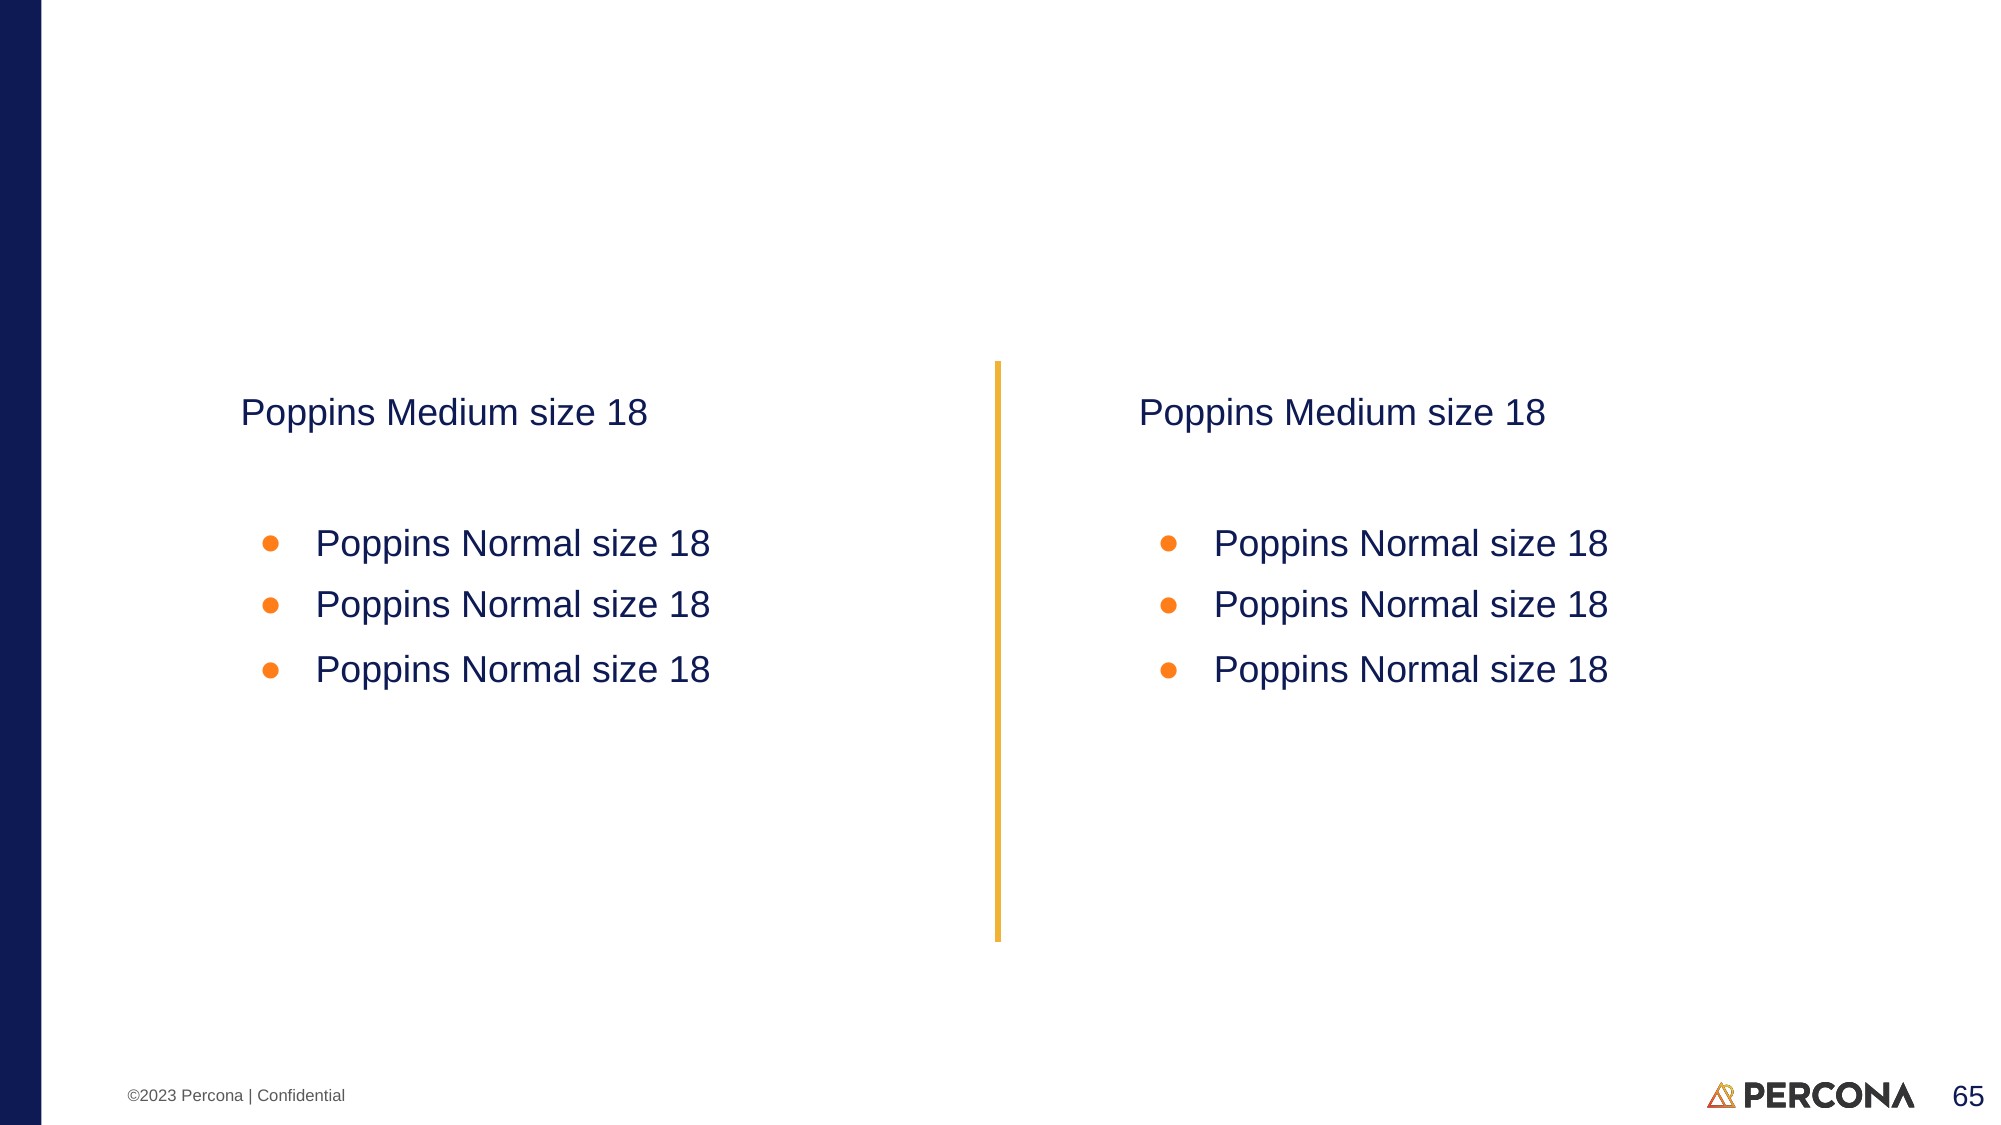

Poppins Medium size 18

Poppins Normal size 18
Poppins Normal size 18
Poppins Normal size 18

Poppins Medium size 18

Poppins Normal size 18
Poppins Normal size 18
Poppins Normal size 18

65